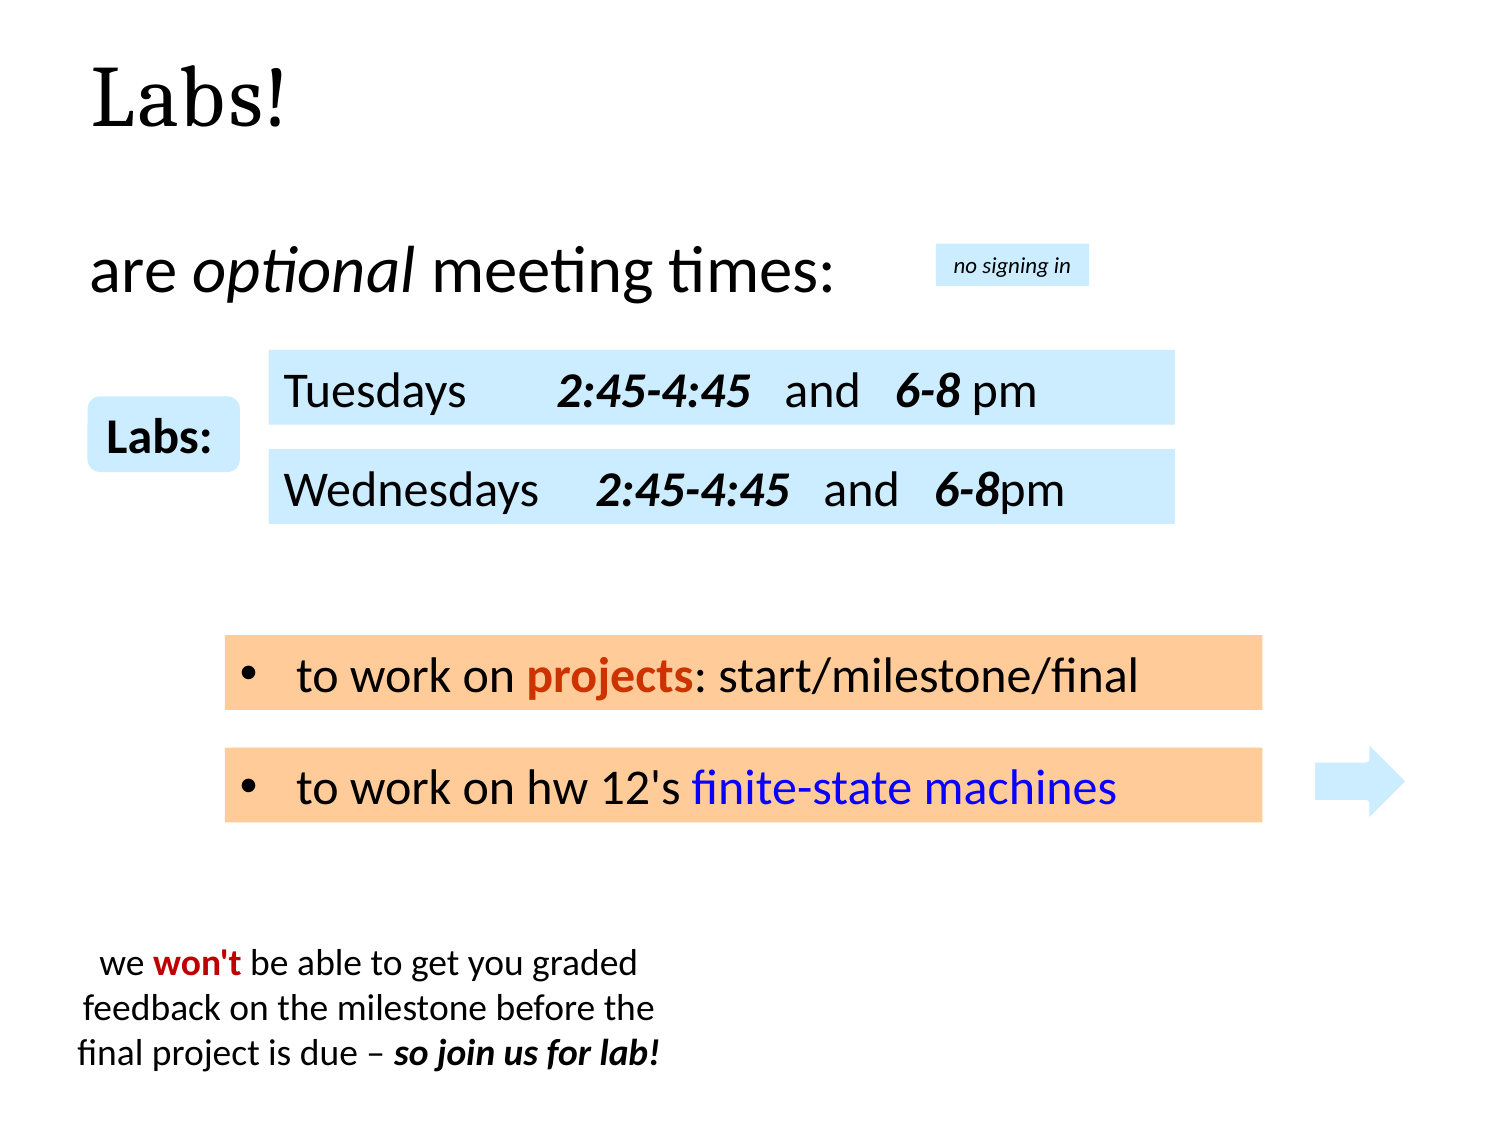

Labs!
are optional meeting times:
no signing in
Tuesdays        2:45-4:45   and   6-8 pm

Labs:
Wednesdays     2:45-4:45   and   6-8pm
to work on projects: start/milestone/final

to work on hw 12's finite-state machines
we won't be able to get you graded feedback on the milestone before the final project is due – so join us for lab!